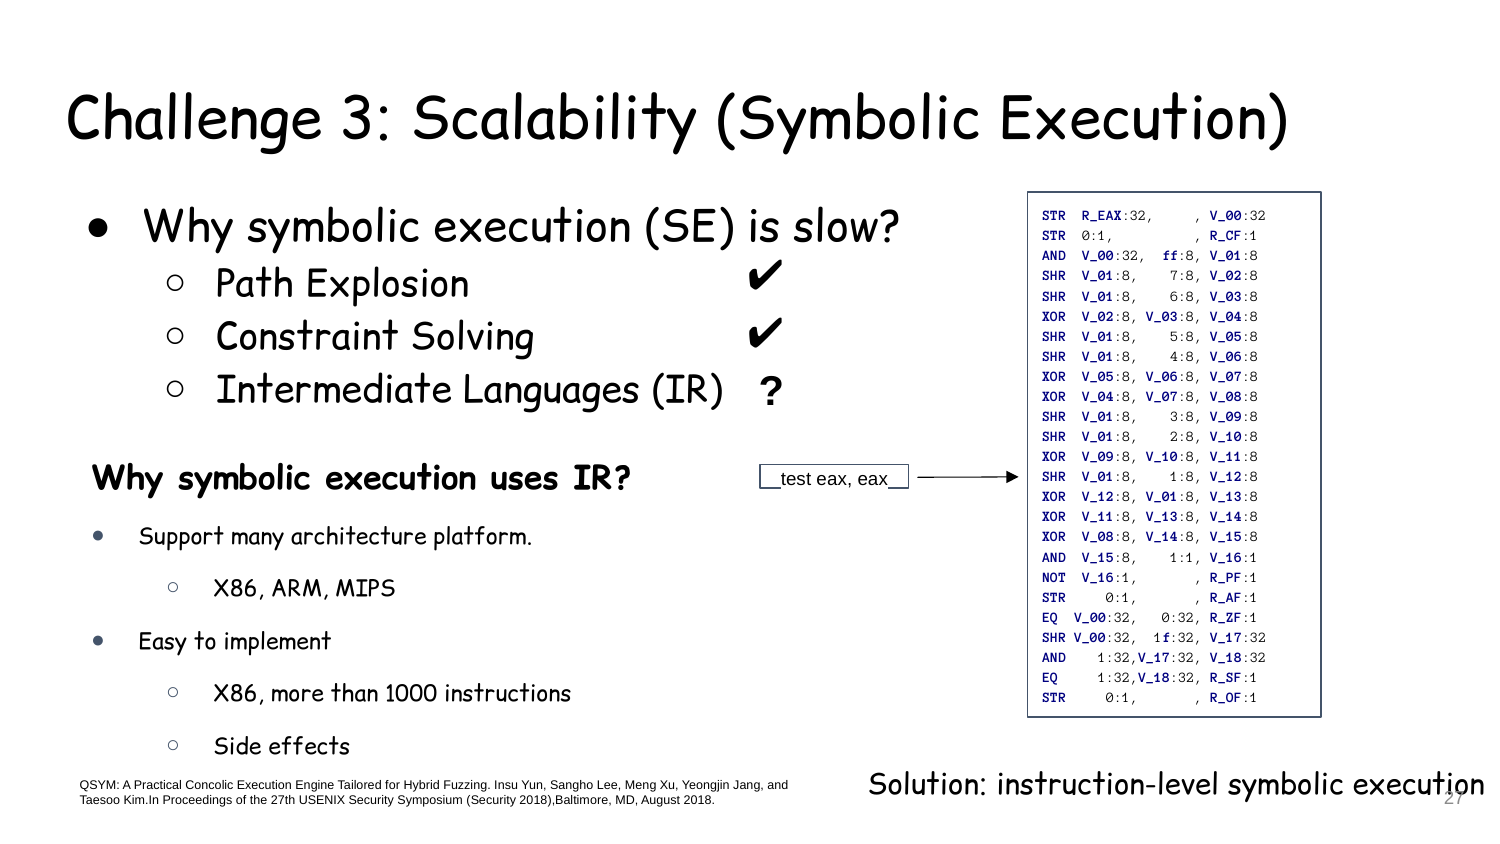

# Challenge 3: Scalability (Symbolic Execution)
Why symbolic execution (SE) is slow?
Path Explosion
Constraint Solving
Intermediate Languages (IR)

STR  R_EAX:32,     , V_00:32
STR  0:1,          , R_CF:1
AND  V_00:32,  ff:8, V_01:8
SHR  V_01:8,    7:8, V_02:8
SHR  V_01:8,    6:8, V_03:8
XOR  V_02:8, V_03:8, V_04:8
SHR  V_01:8,    5:8, V_05:8
SHR  V_01:8,    4:8, V_06:8
XOR  V_05:8, V_06:8, V_07:8
XOR  V_04:8, V_07:8, V_08:8
SHR  V_01:8,    3:8, V_09:8
SHR  V_01:8,    2:8, V_10:8
XOR  V_09:8, V_10:8, V_11:8
SHR  V_01:8,    1:8, V_12:8
XOR  V_12:8, V_01:8, V_13:8
XOR  V_11:8, V_13:8, V_14:8
XOR  V_08:8, V_14:8, V_15:8
AND  V_15:8,    1:1, V_16:1
NOT  V_16:1,       , R_PF:1
STR     0:1,       , R_AF:1
EQ  V_00:32,   0:32, R_ZF:1
SHR V_00:32,  1f:32, V_17:32
AND    1:32,V_17:32, V_18:32
EQ     1:32,V_18:32, R_SF:1
STR     0:1,       , R_OF:1
✔
✔
 ?
Why symbolic execution uses IR?
Support many architecture platform.
X86, ARM, MIPS
Easy to implement
X86, more than 1000 instructions
Side effects

test eax, eax
Solution: instruction-level symbolic execution

27
QSYM: A Practical Concolic Execution Engine Tailored for Hybrid Fuzzing. Insu Yun, Sangho Lee, Meng Xu, Yeongjin Jang, and Taesoo Kim.In Proceedings of the 27th USENIX Security Symposium (Security 2018),Baltimore, MD, August 2018.